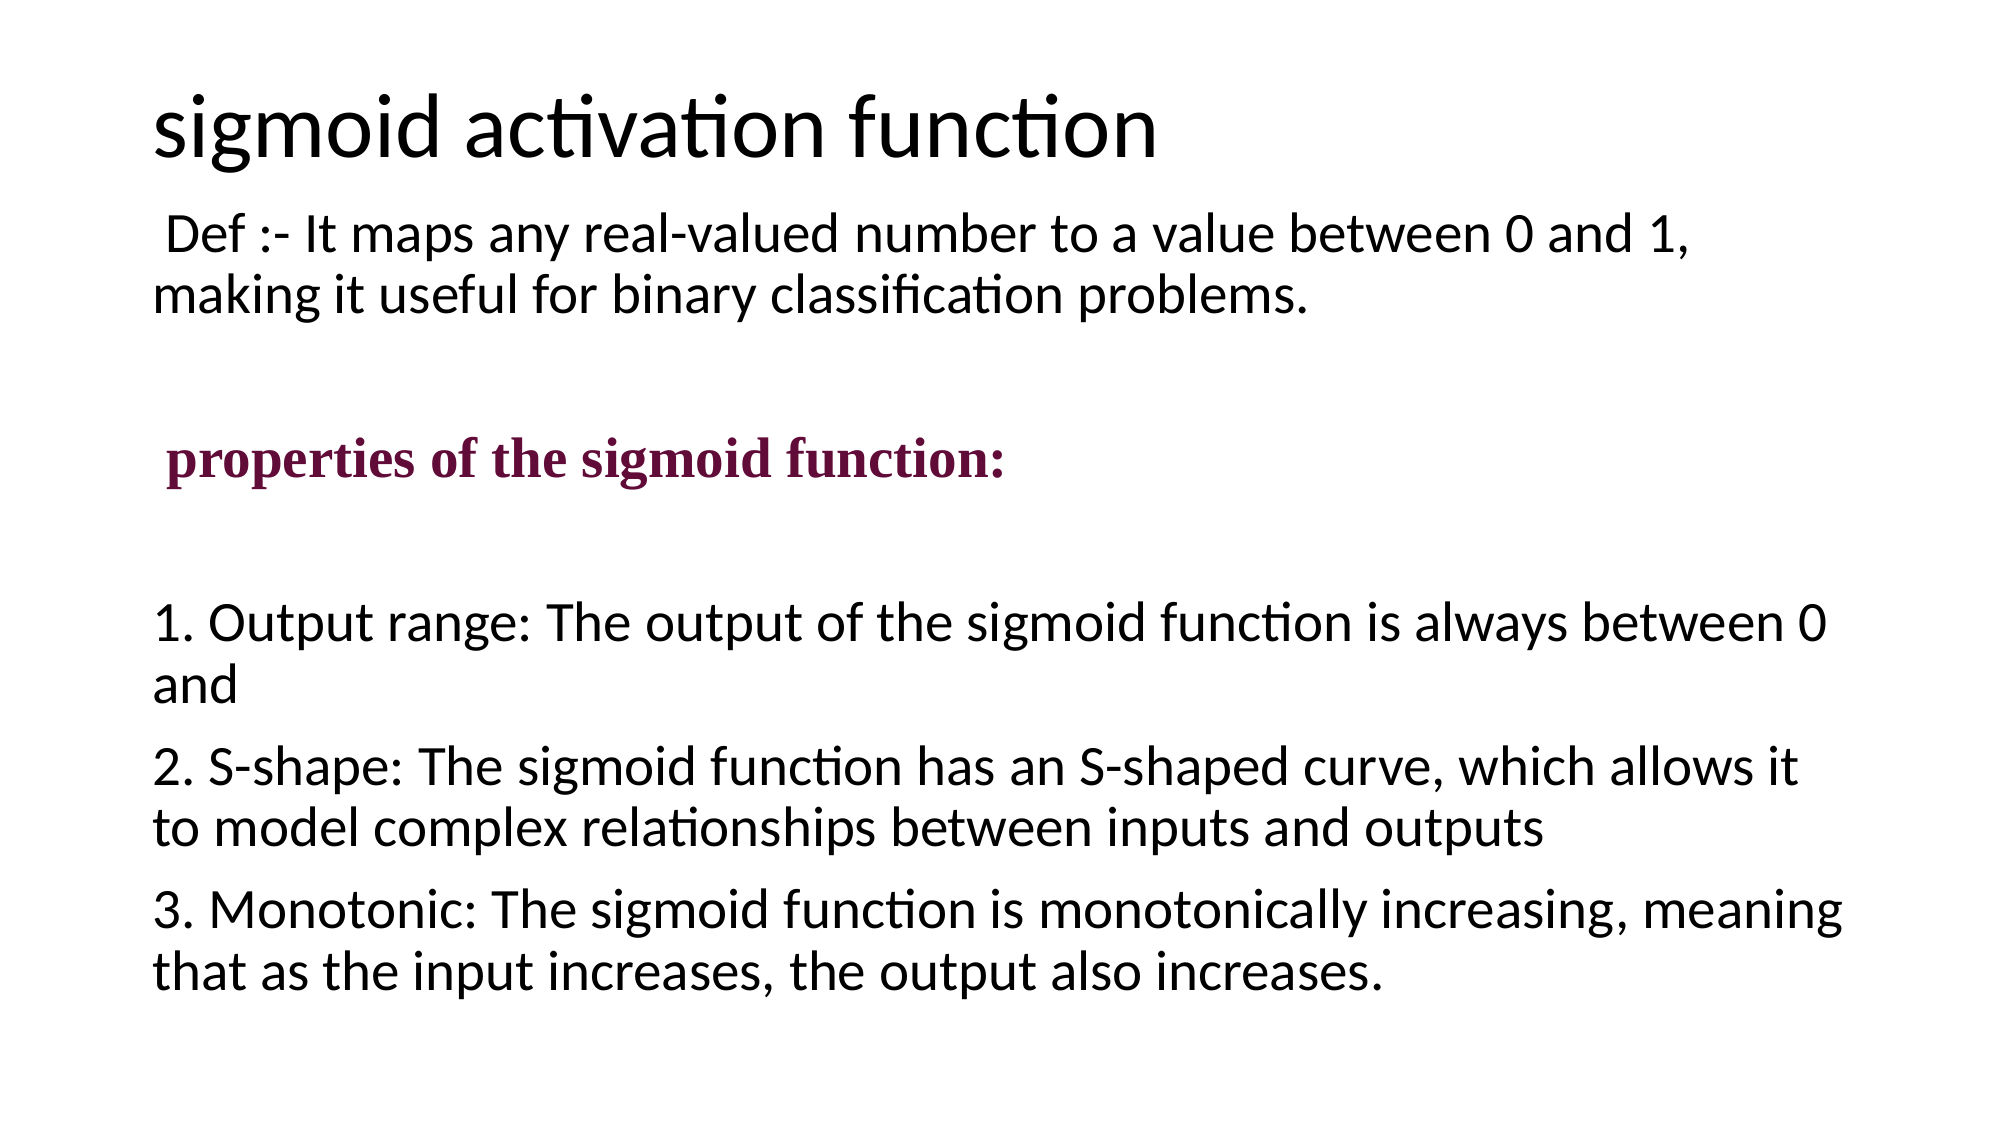

# sigmoid activation function
 Def :- It maps any real-valued number to a value between 0 and 1, making it useful for binary classification problems.

 properties of the sigmoid function:

1. Output range: The output of the sigmoid function is always between 0 and
2. S-shape: The sigmoid function has an S-shaped curve, which allows it to model complex relationships between inputs and outputs
3. Monotonic: The sigmoid function is monotonically increasing, meaning that as the input increases, the output also increases.